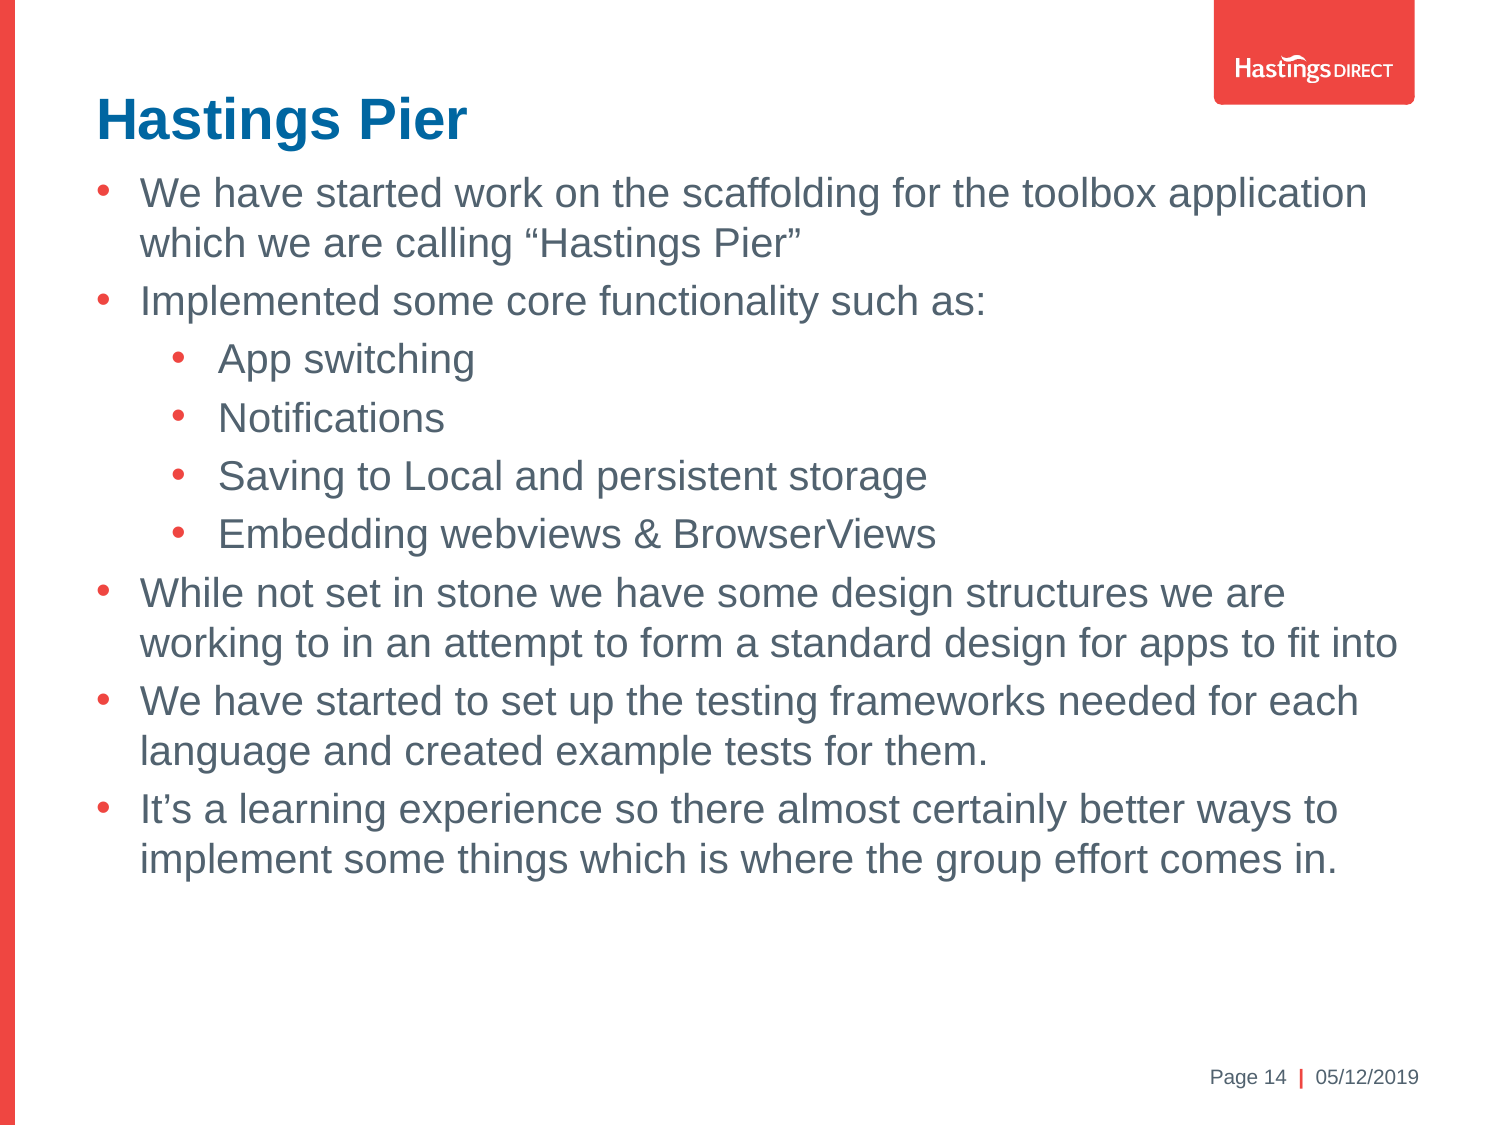

Hastings Pier
We have started work on the scaffolding for the toolbox application which we are calling “Hastings Pier”
Implemented some core functionality such as:
App switching
Notifications
Saving to Local and persistent storage
Embedding webviews & BrowserViews
While not set in stone we have some design structures we are working to in an attempt to form a standard design for apps to fit into
We have started to set up the testing frameworks needed for each language and created example tests for them.
It’s a learning experience so there almost certainly better ways to implement some things which is where the group effort comes in.